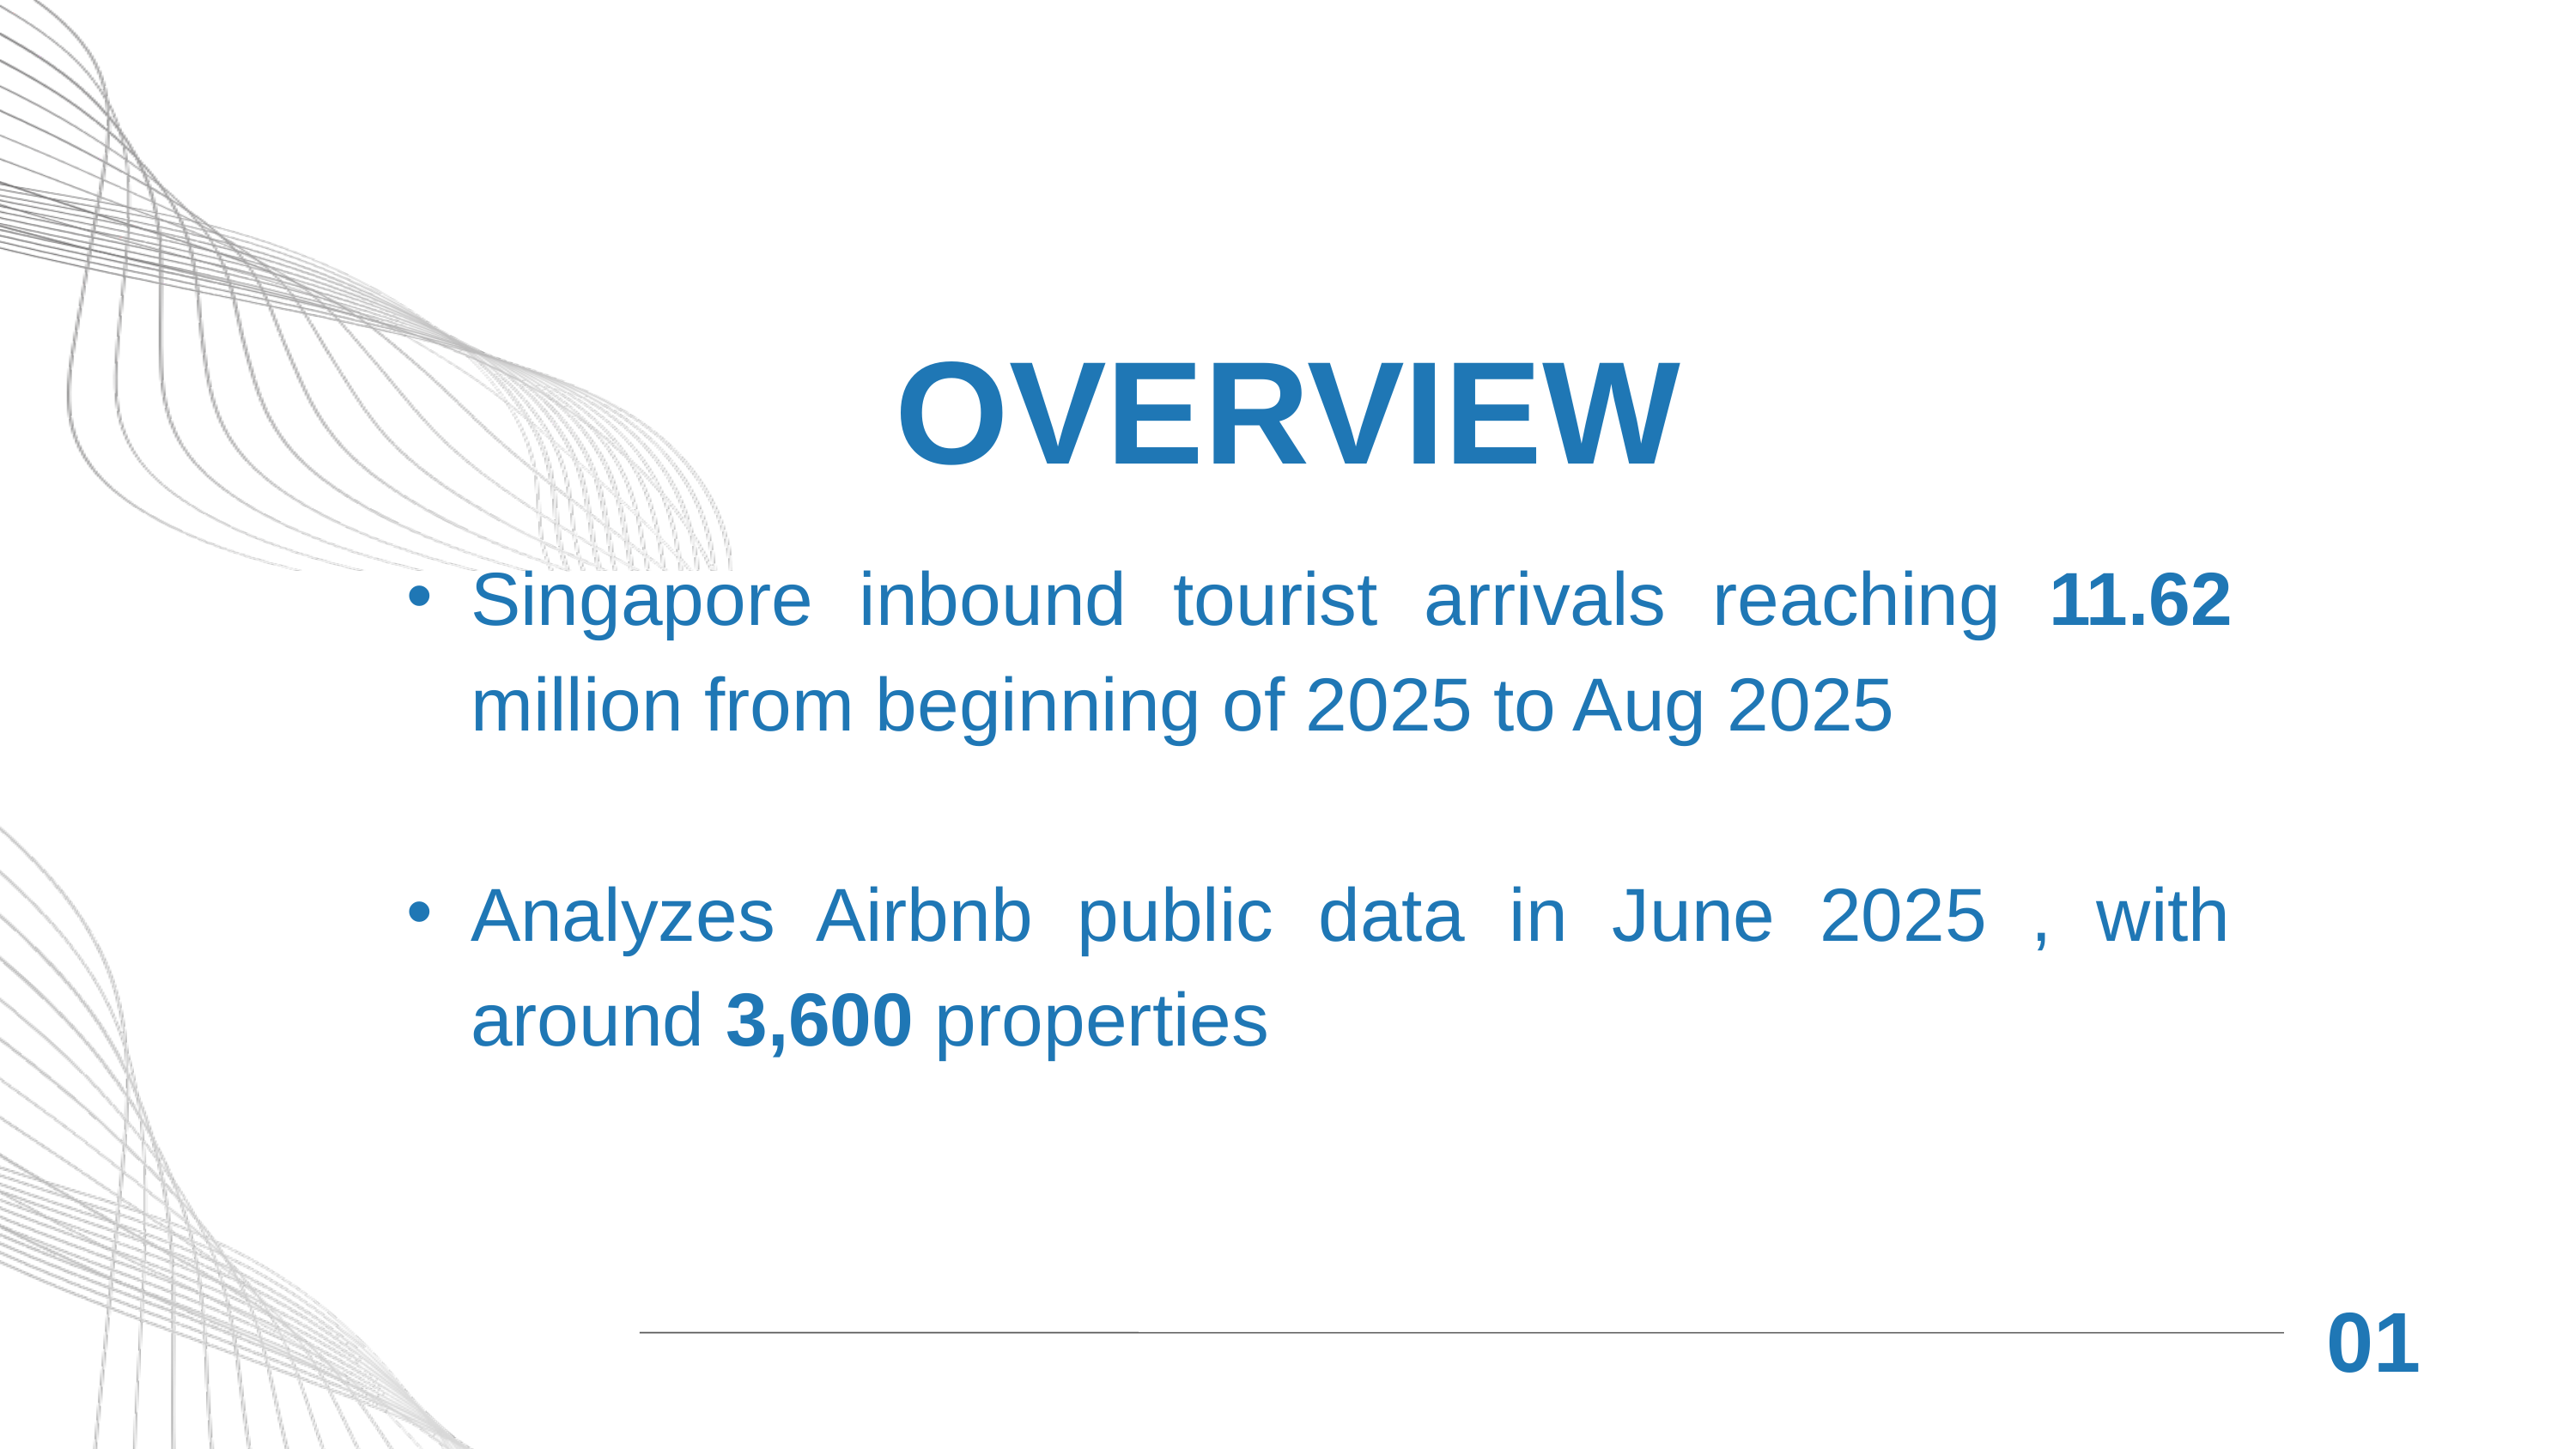

OVERVIEW
Singapore inbound tourist arrivals reaching 11.62 million from beginning of 2025 to Aug 2025

Analyzes Airbnb public data in June 2025 , with around 3,600 properties

01